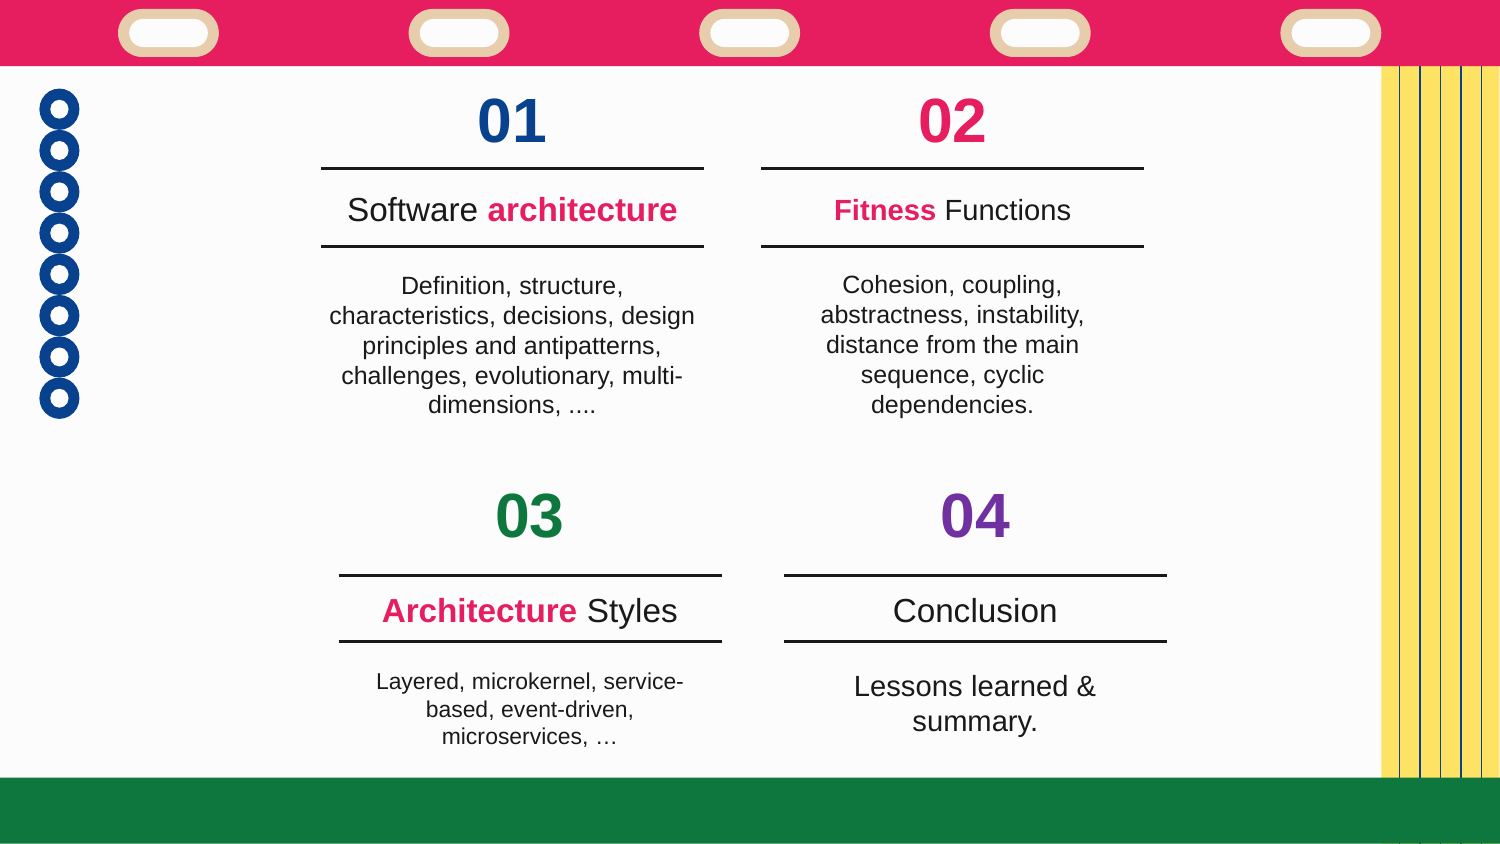

01
02
# Software architecture
Fitness Functions
Cohesion, coupling, abstractness, instability, distance from the main sequence, cyclic dependencies.
Definition, structure, characteristics, decisions, design principles and antipatterns, challenges, evolutionary, multi-dimensions, ....
03
04
Architecture Styles
Conclusion
Layered, microkernel, service-based, event-driven, microservices, …
Lessons learned & summary.